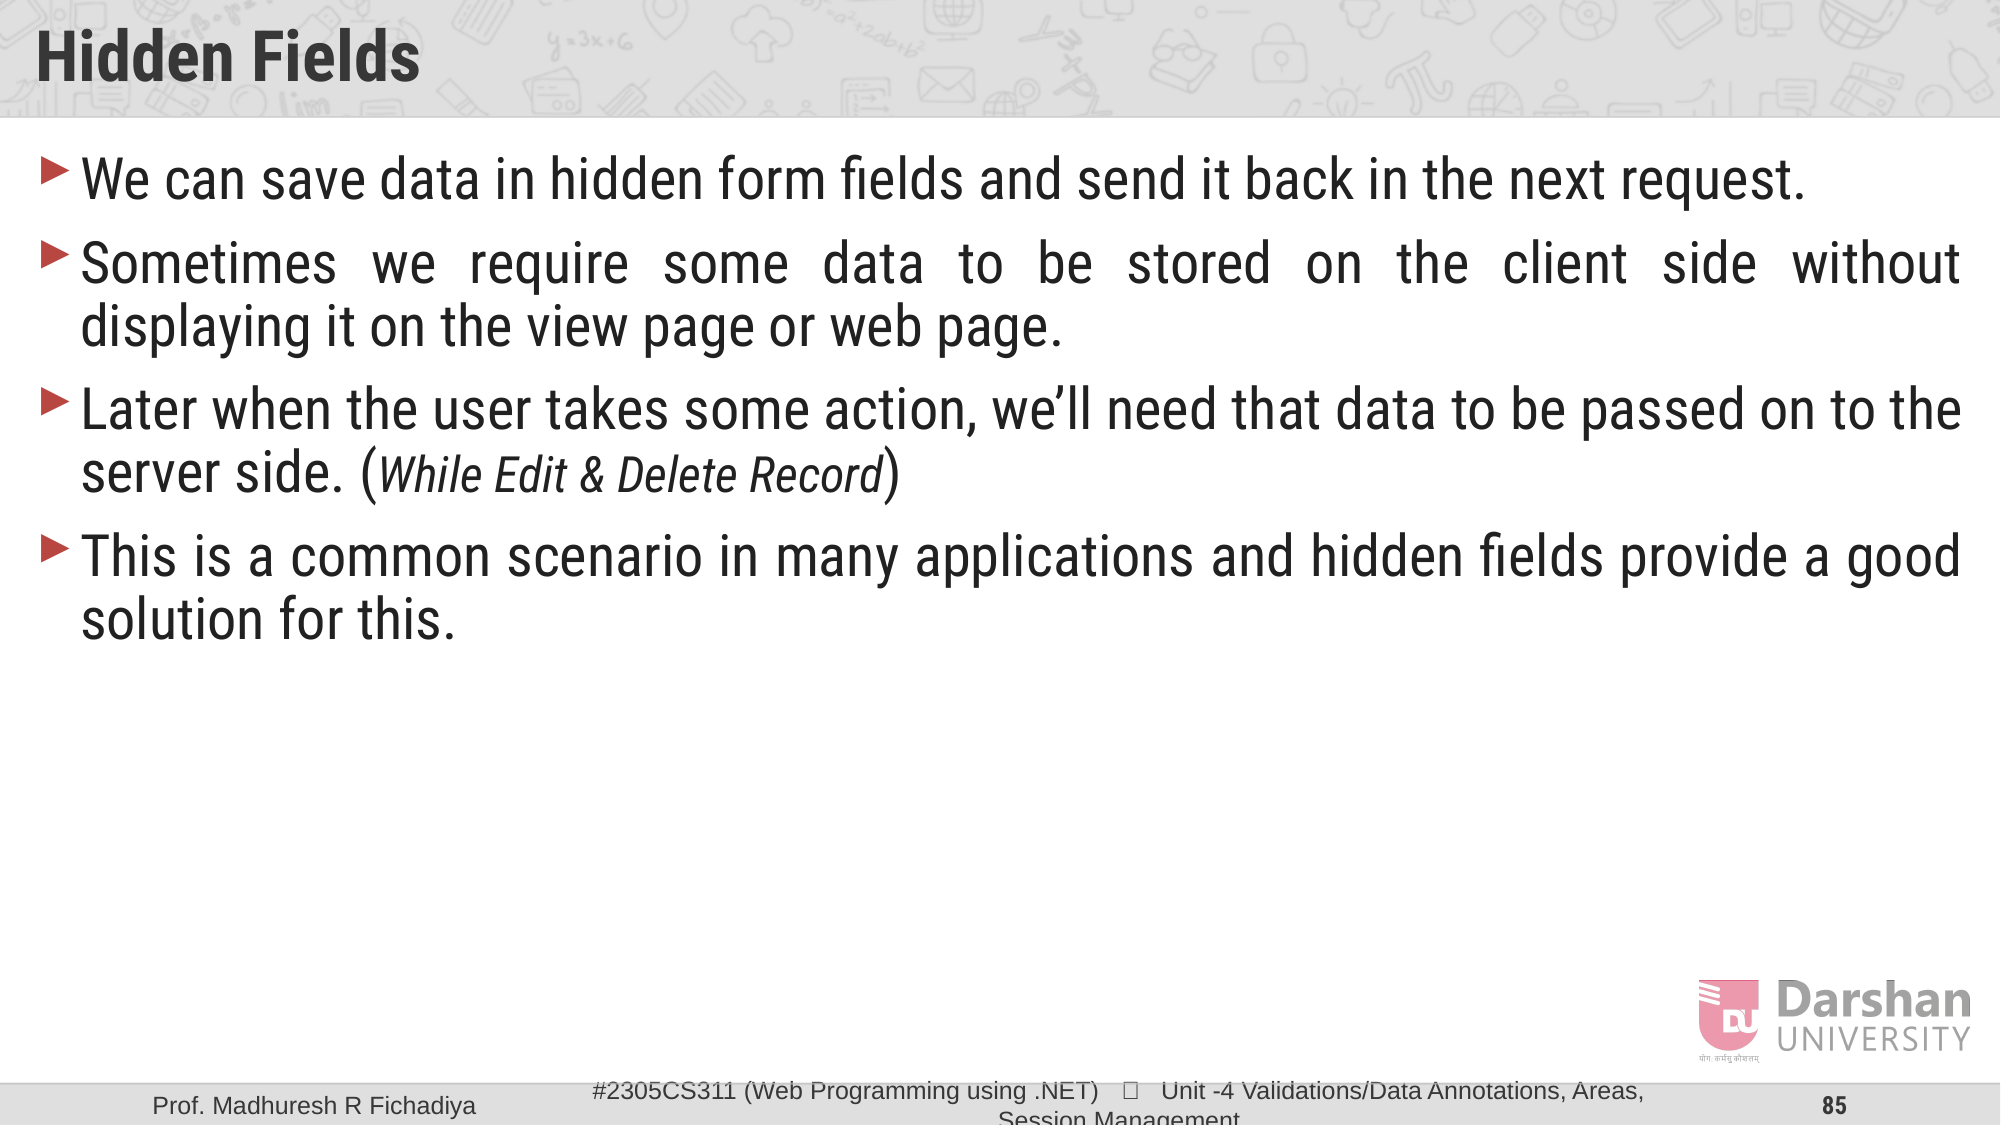

# Hidden Fields
We can save data in hidden form fields and send it back in the next request.
Sometimes we require some data to be stored on the client side without displaying it on the view page or web page.
Later when the user takes some action, we’ll need that data to be passed on to the server side. (While Edit & Delete Record)
This is a common scenario in many applications and hidden fields provide a good solution for this.